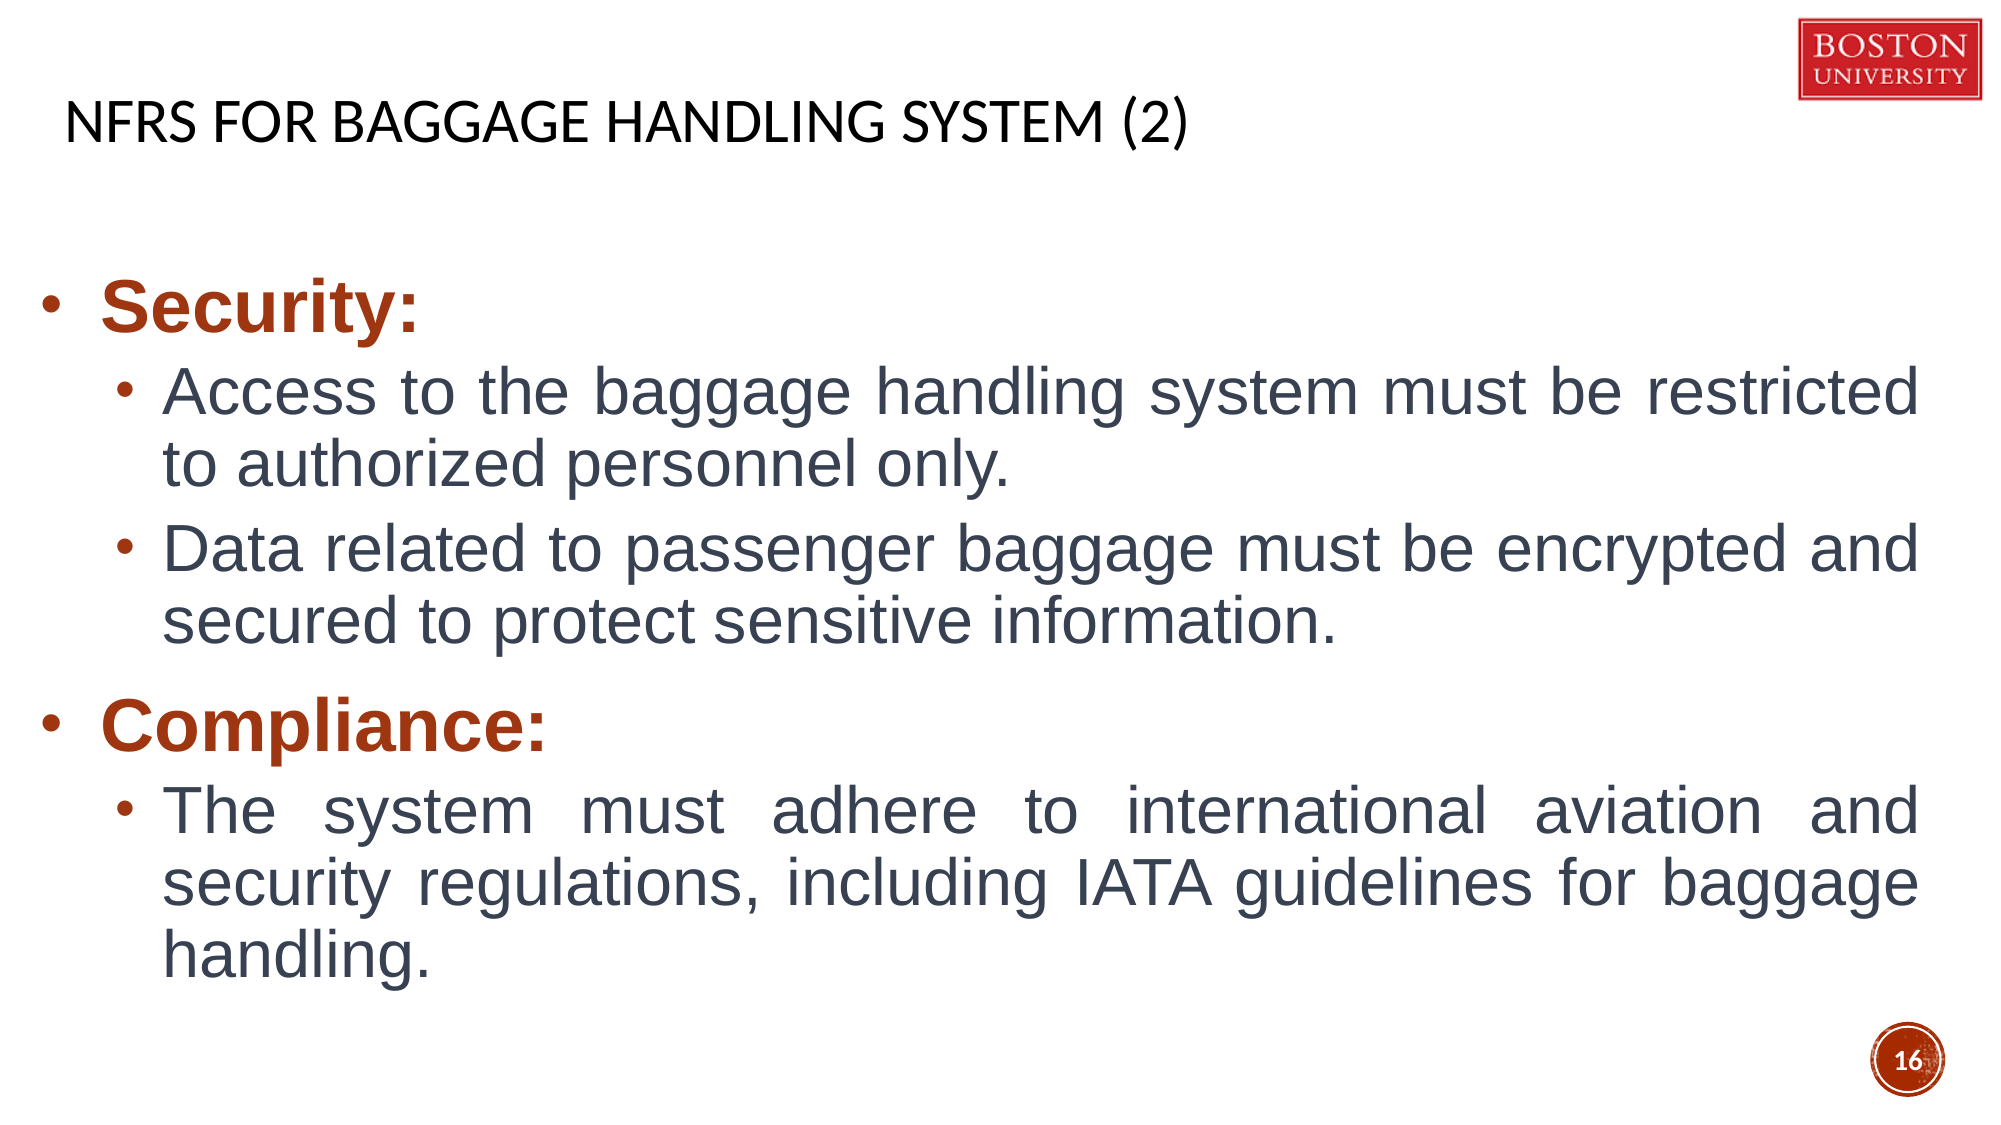

# NFRS FOR BAGGAGE HANDLING SYSTEM (2)
Security:
Access to the baggage handling system must be restricted to authorized personnel only.
Data related to passenger baggage must be encrypted and secured to protect sensitive information.
Compliance:
The system must adhere to international aviation and security regulations, including IATA guidelines for baggage handling.

16